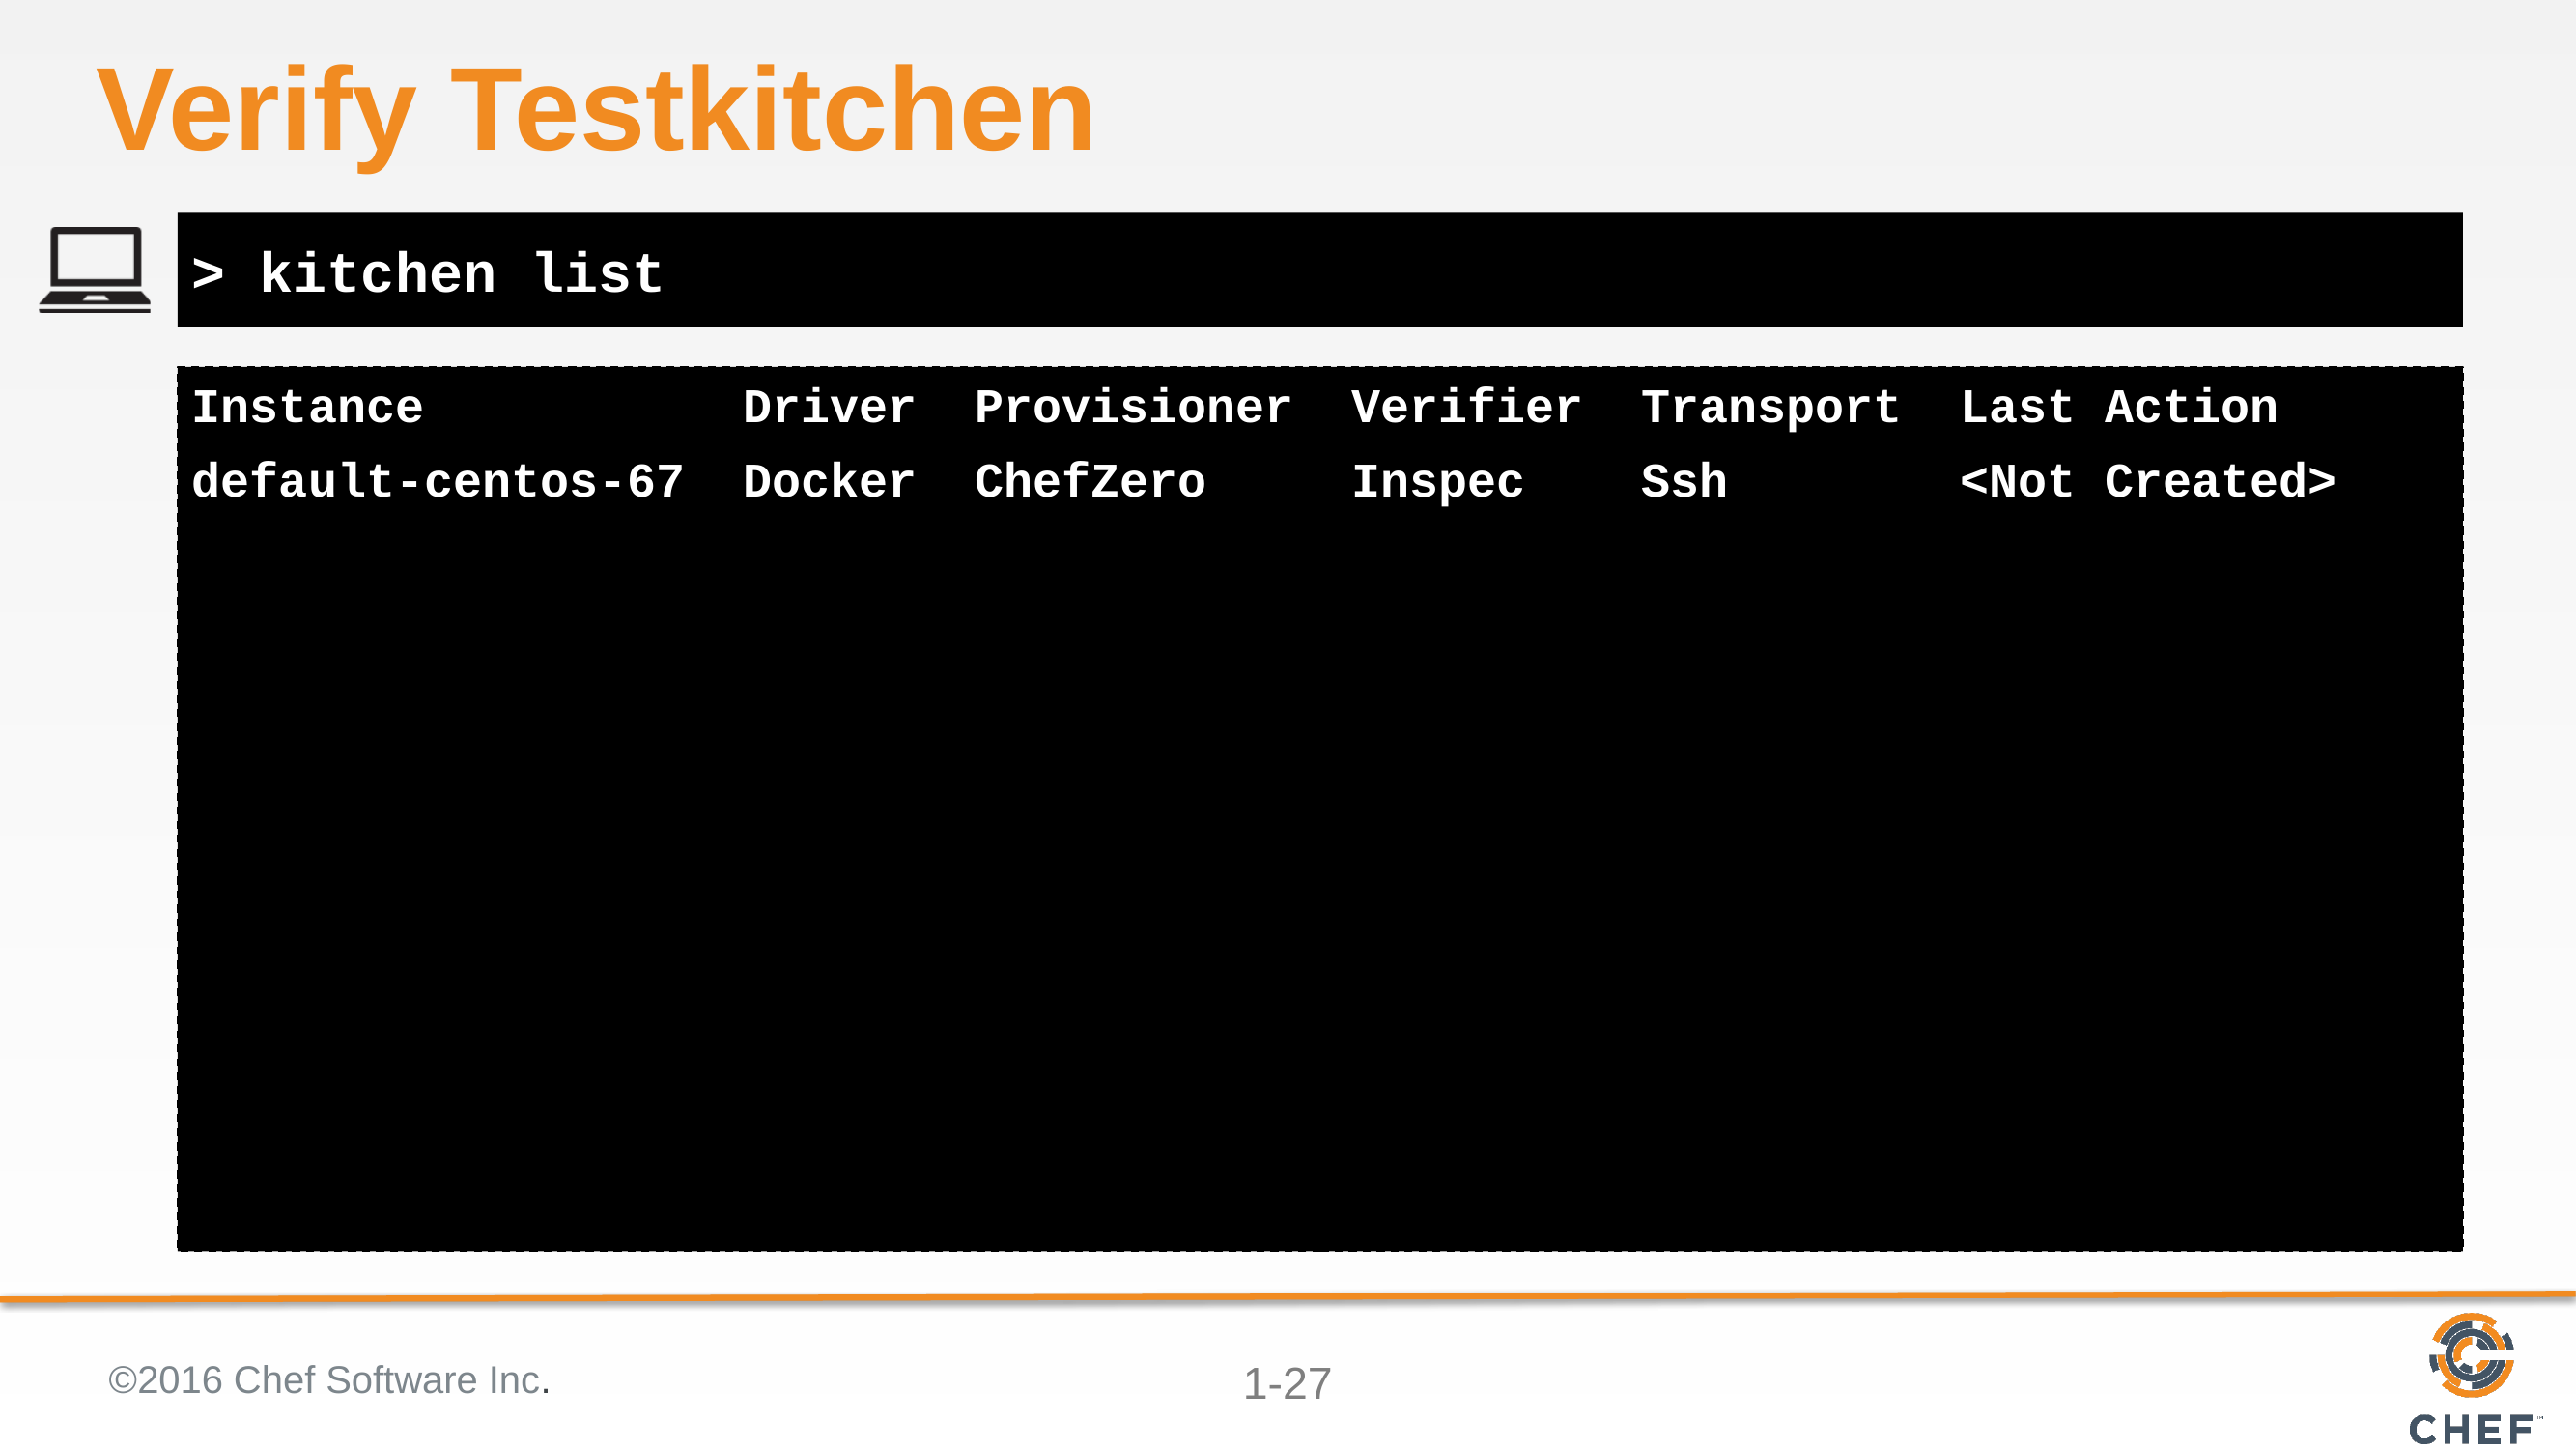

# Verify Testkitchen
> kitchen list
Instance           Driver  Provisioner  Verifier  Transport  Last Action
default-centos-67  Docker  ChefZero     Inspec    Ssh        <Not Created>